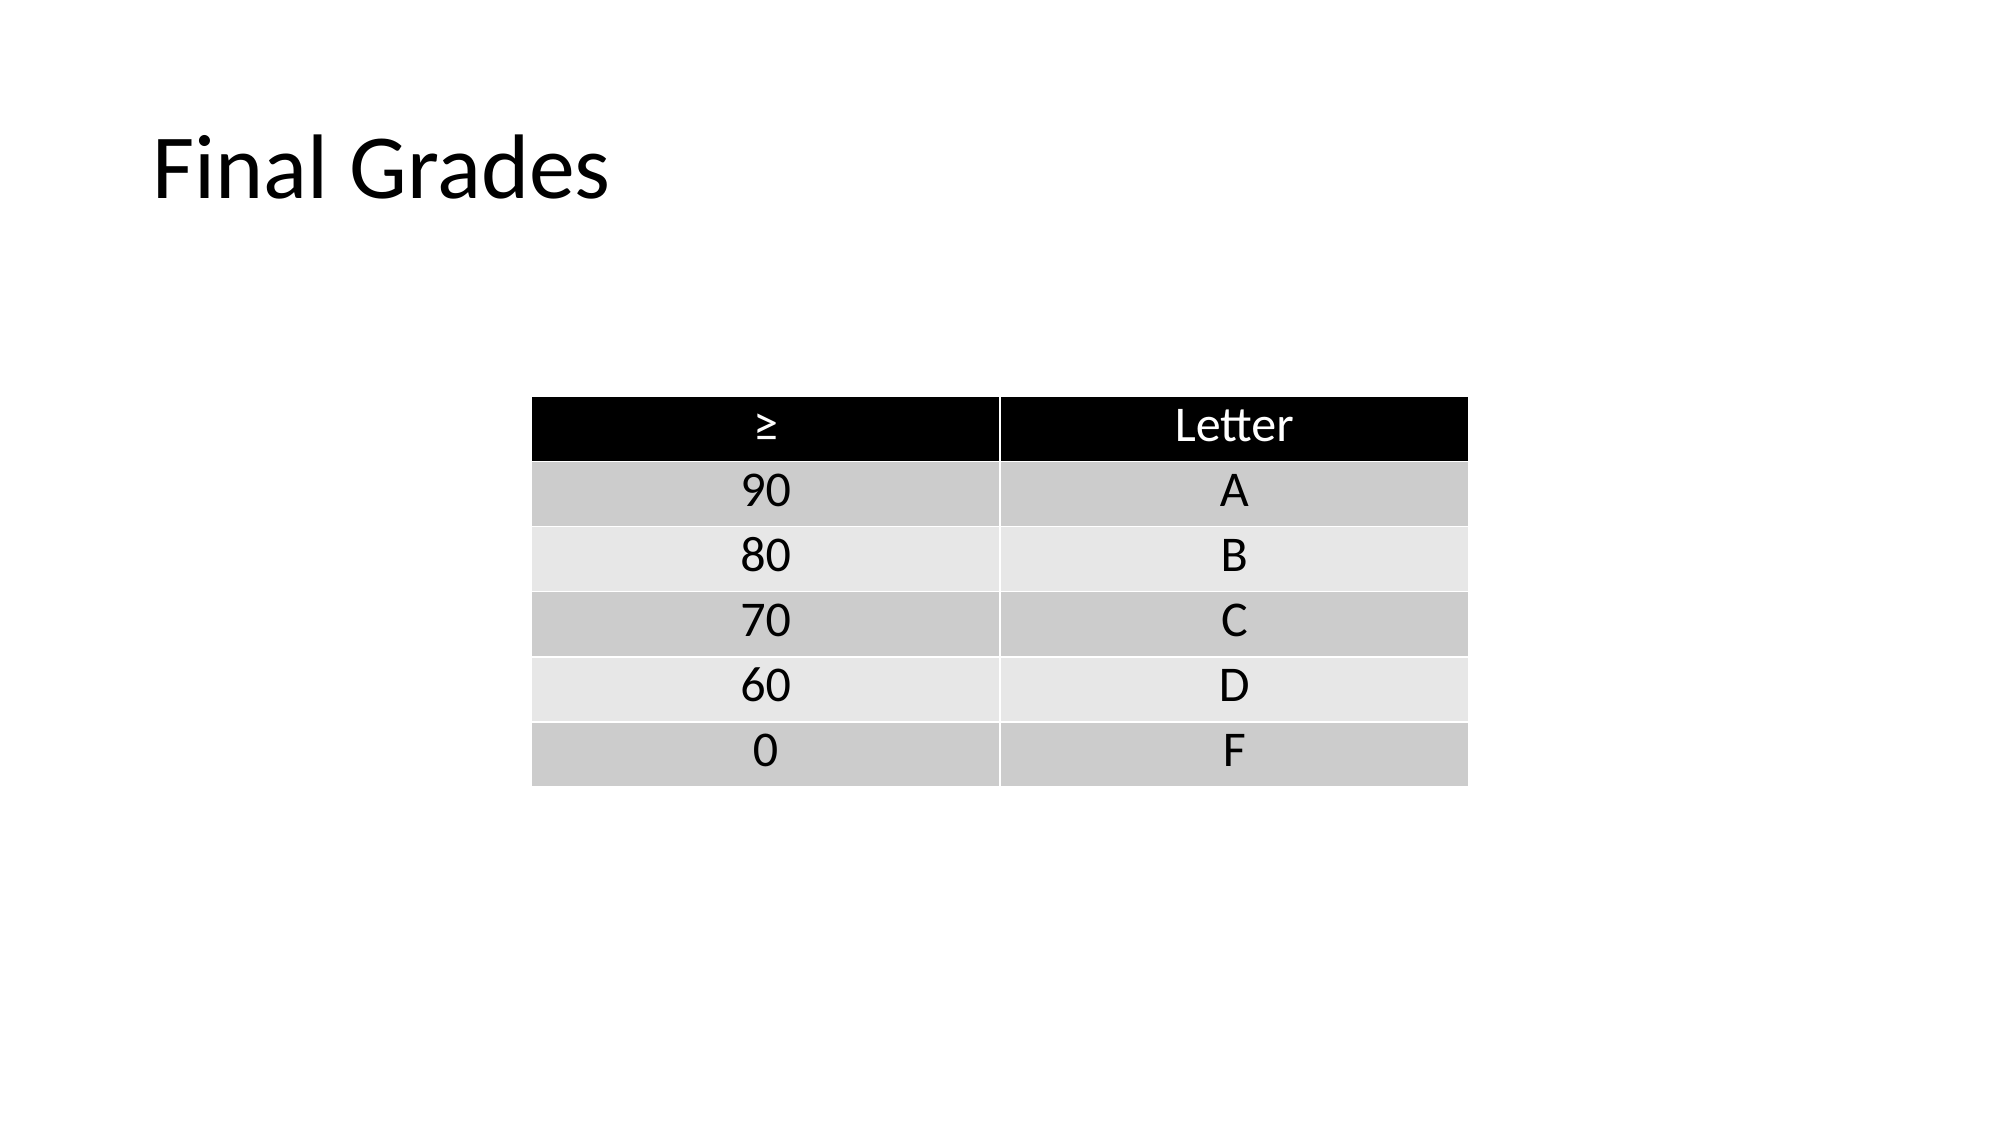

# Final Grades
| ≥ | Letter |
| --- | --- |
| 90 | A |
| 80 | B |
| 70 | C |
| 60 | D |
| 0 | F |